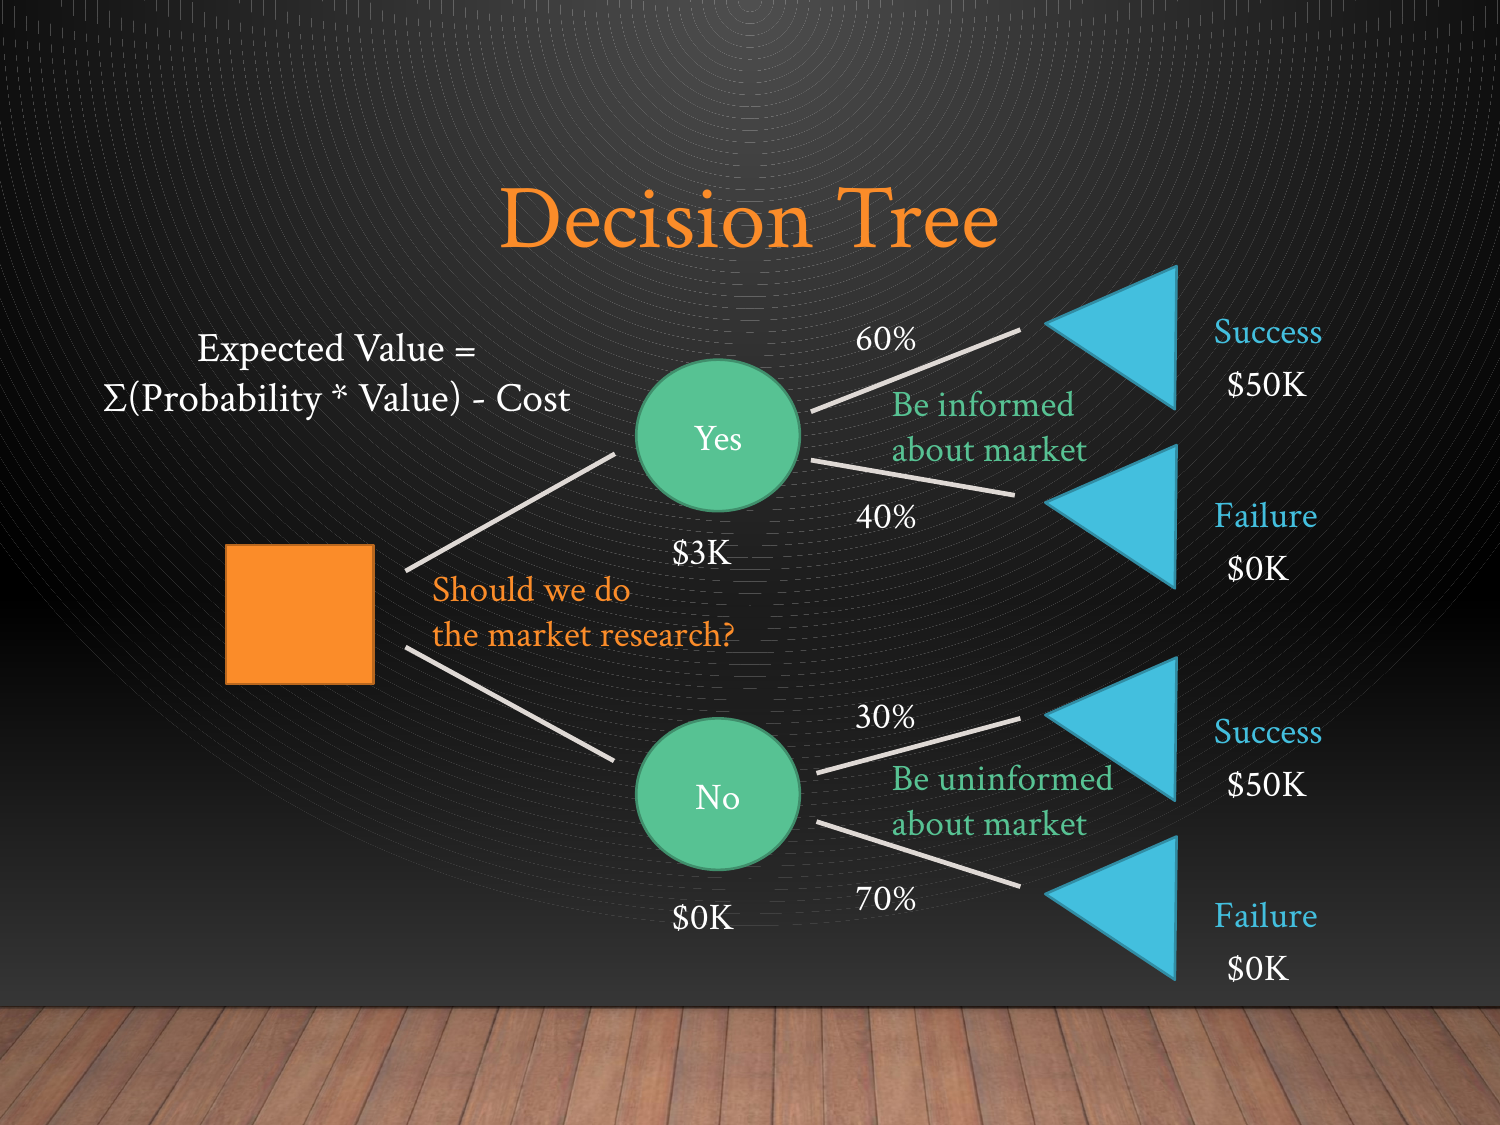

# Decision Tree

Success
60%
Expected Value = ∑(Probability * Value) - Cost
$50K
Yes
Be informed about market

Failure
40%
$3K
$0K

Should we do
the market research?

30%
Success
No
Be uninformed about market
$50K

70%
Failure
$0K
$0K